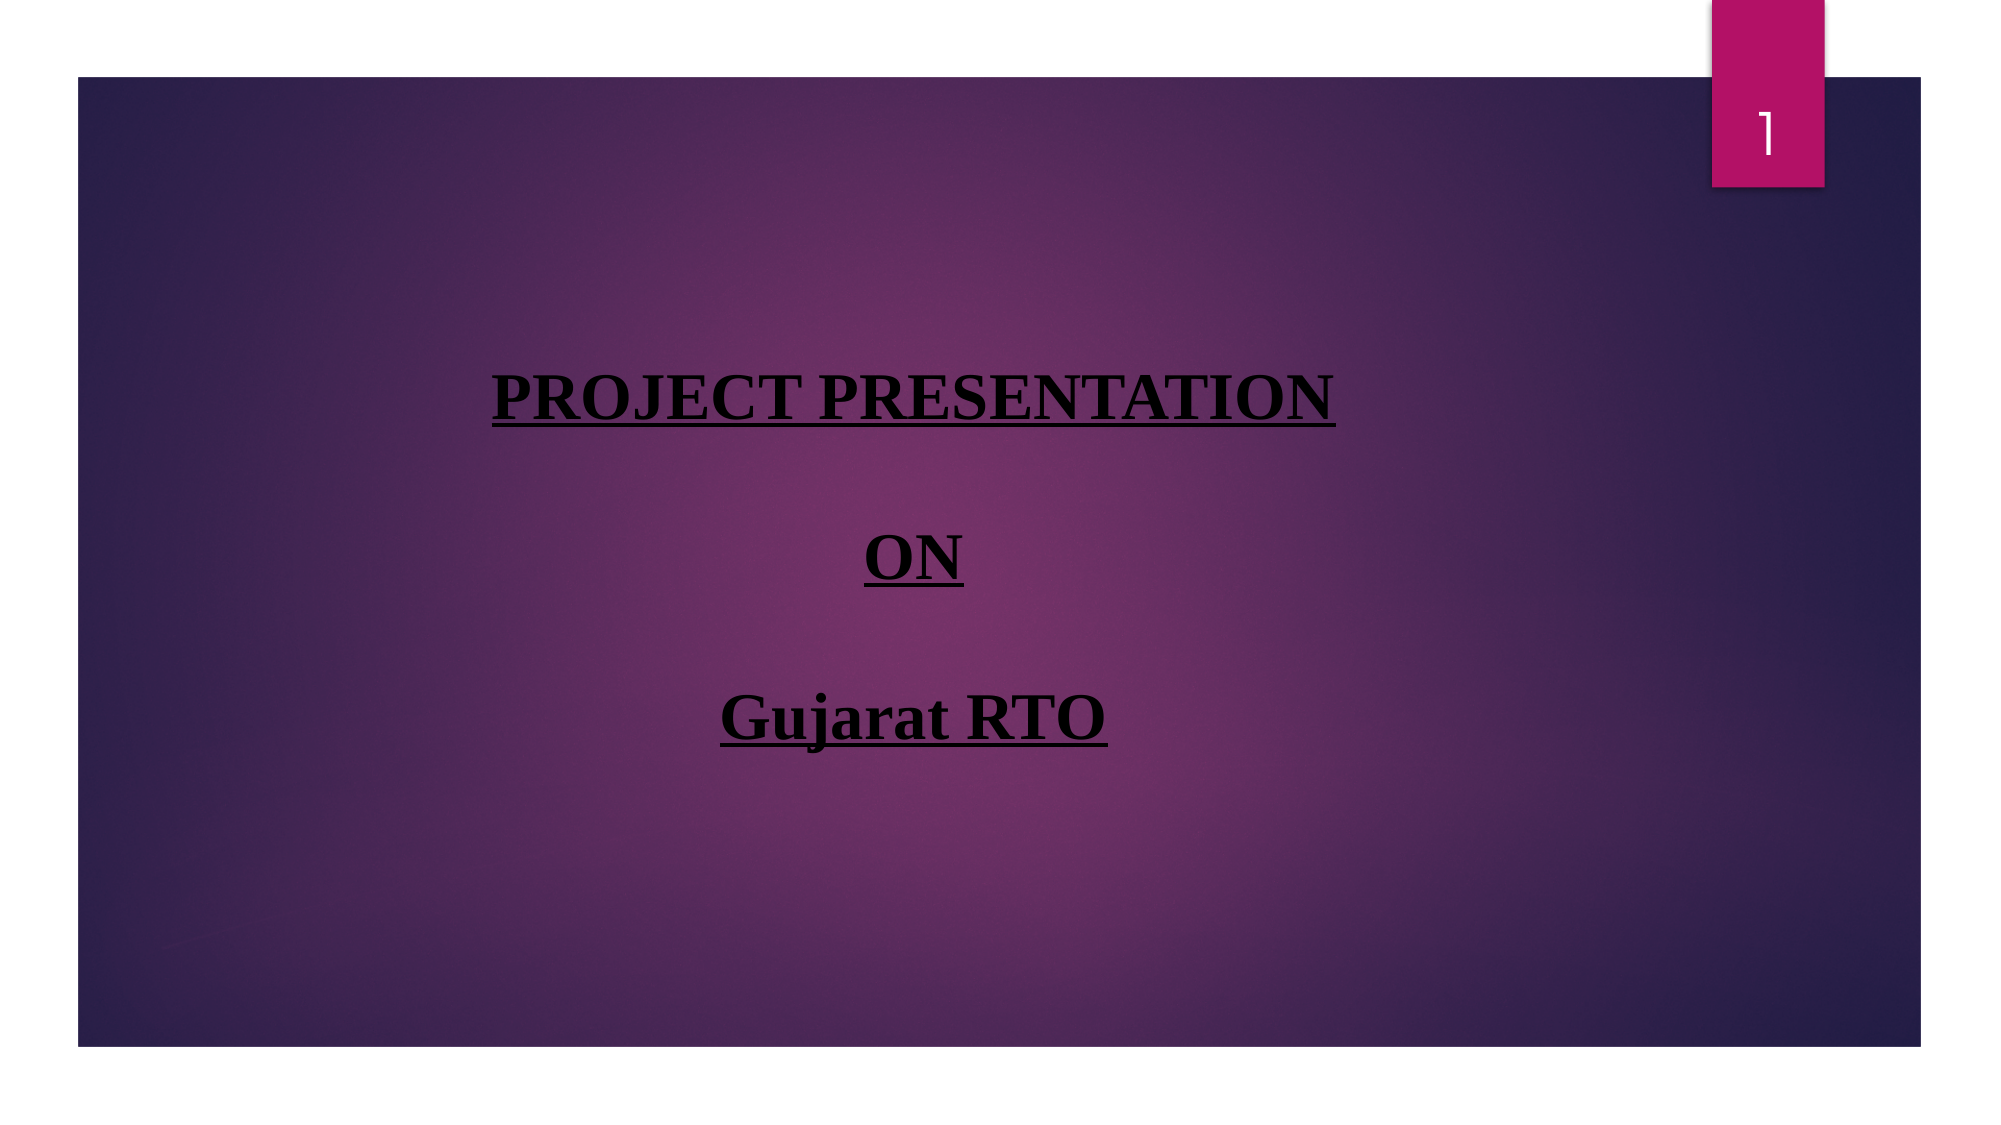

1
# PROJECT PRESENTATION ON Gujarat RTO